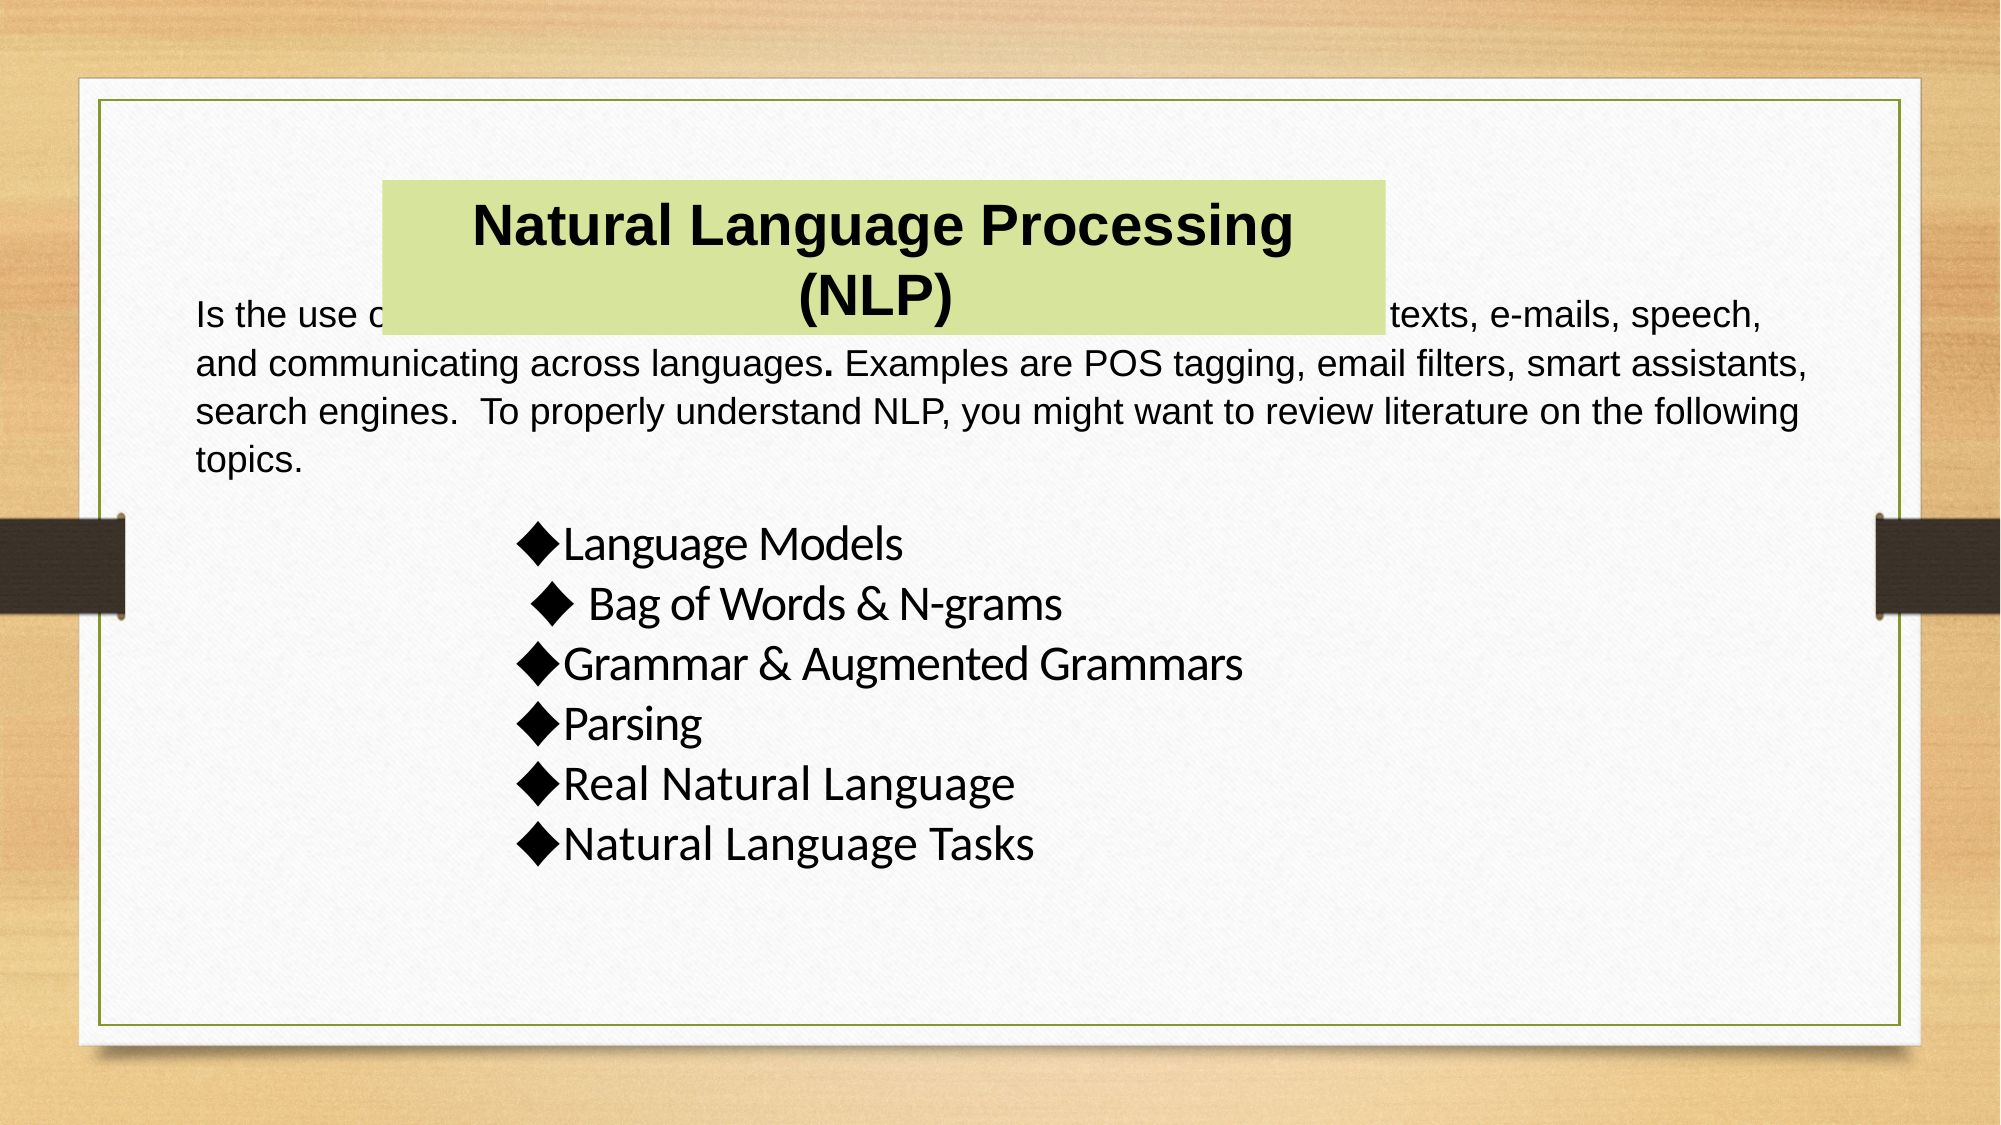

Natural Language Processing (NLP)
Is the use of a computer technology to manipulate human language like texts, e-mails, speech, and communicating across languages. Examples are POS tagging, email filters, smart assistants, search engines.  To properly understand NLP, you might want to review literature on the following topics.
Language Models
Bag of Words & N-grams
Grammar & Augmented Grammars
Parsing
Real Natural Language
Natural Language Tasks